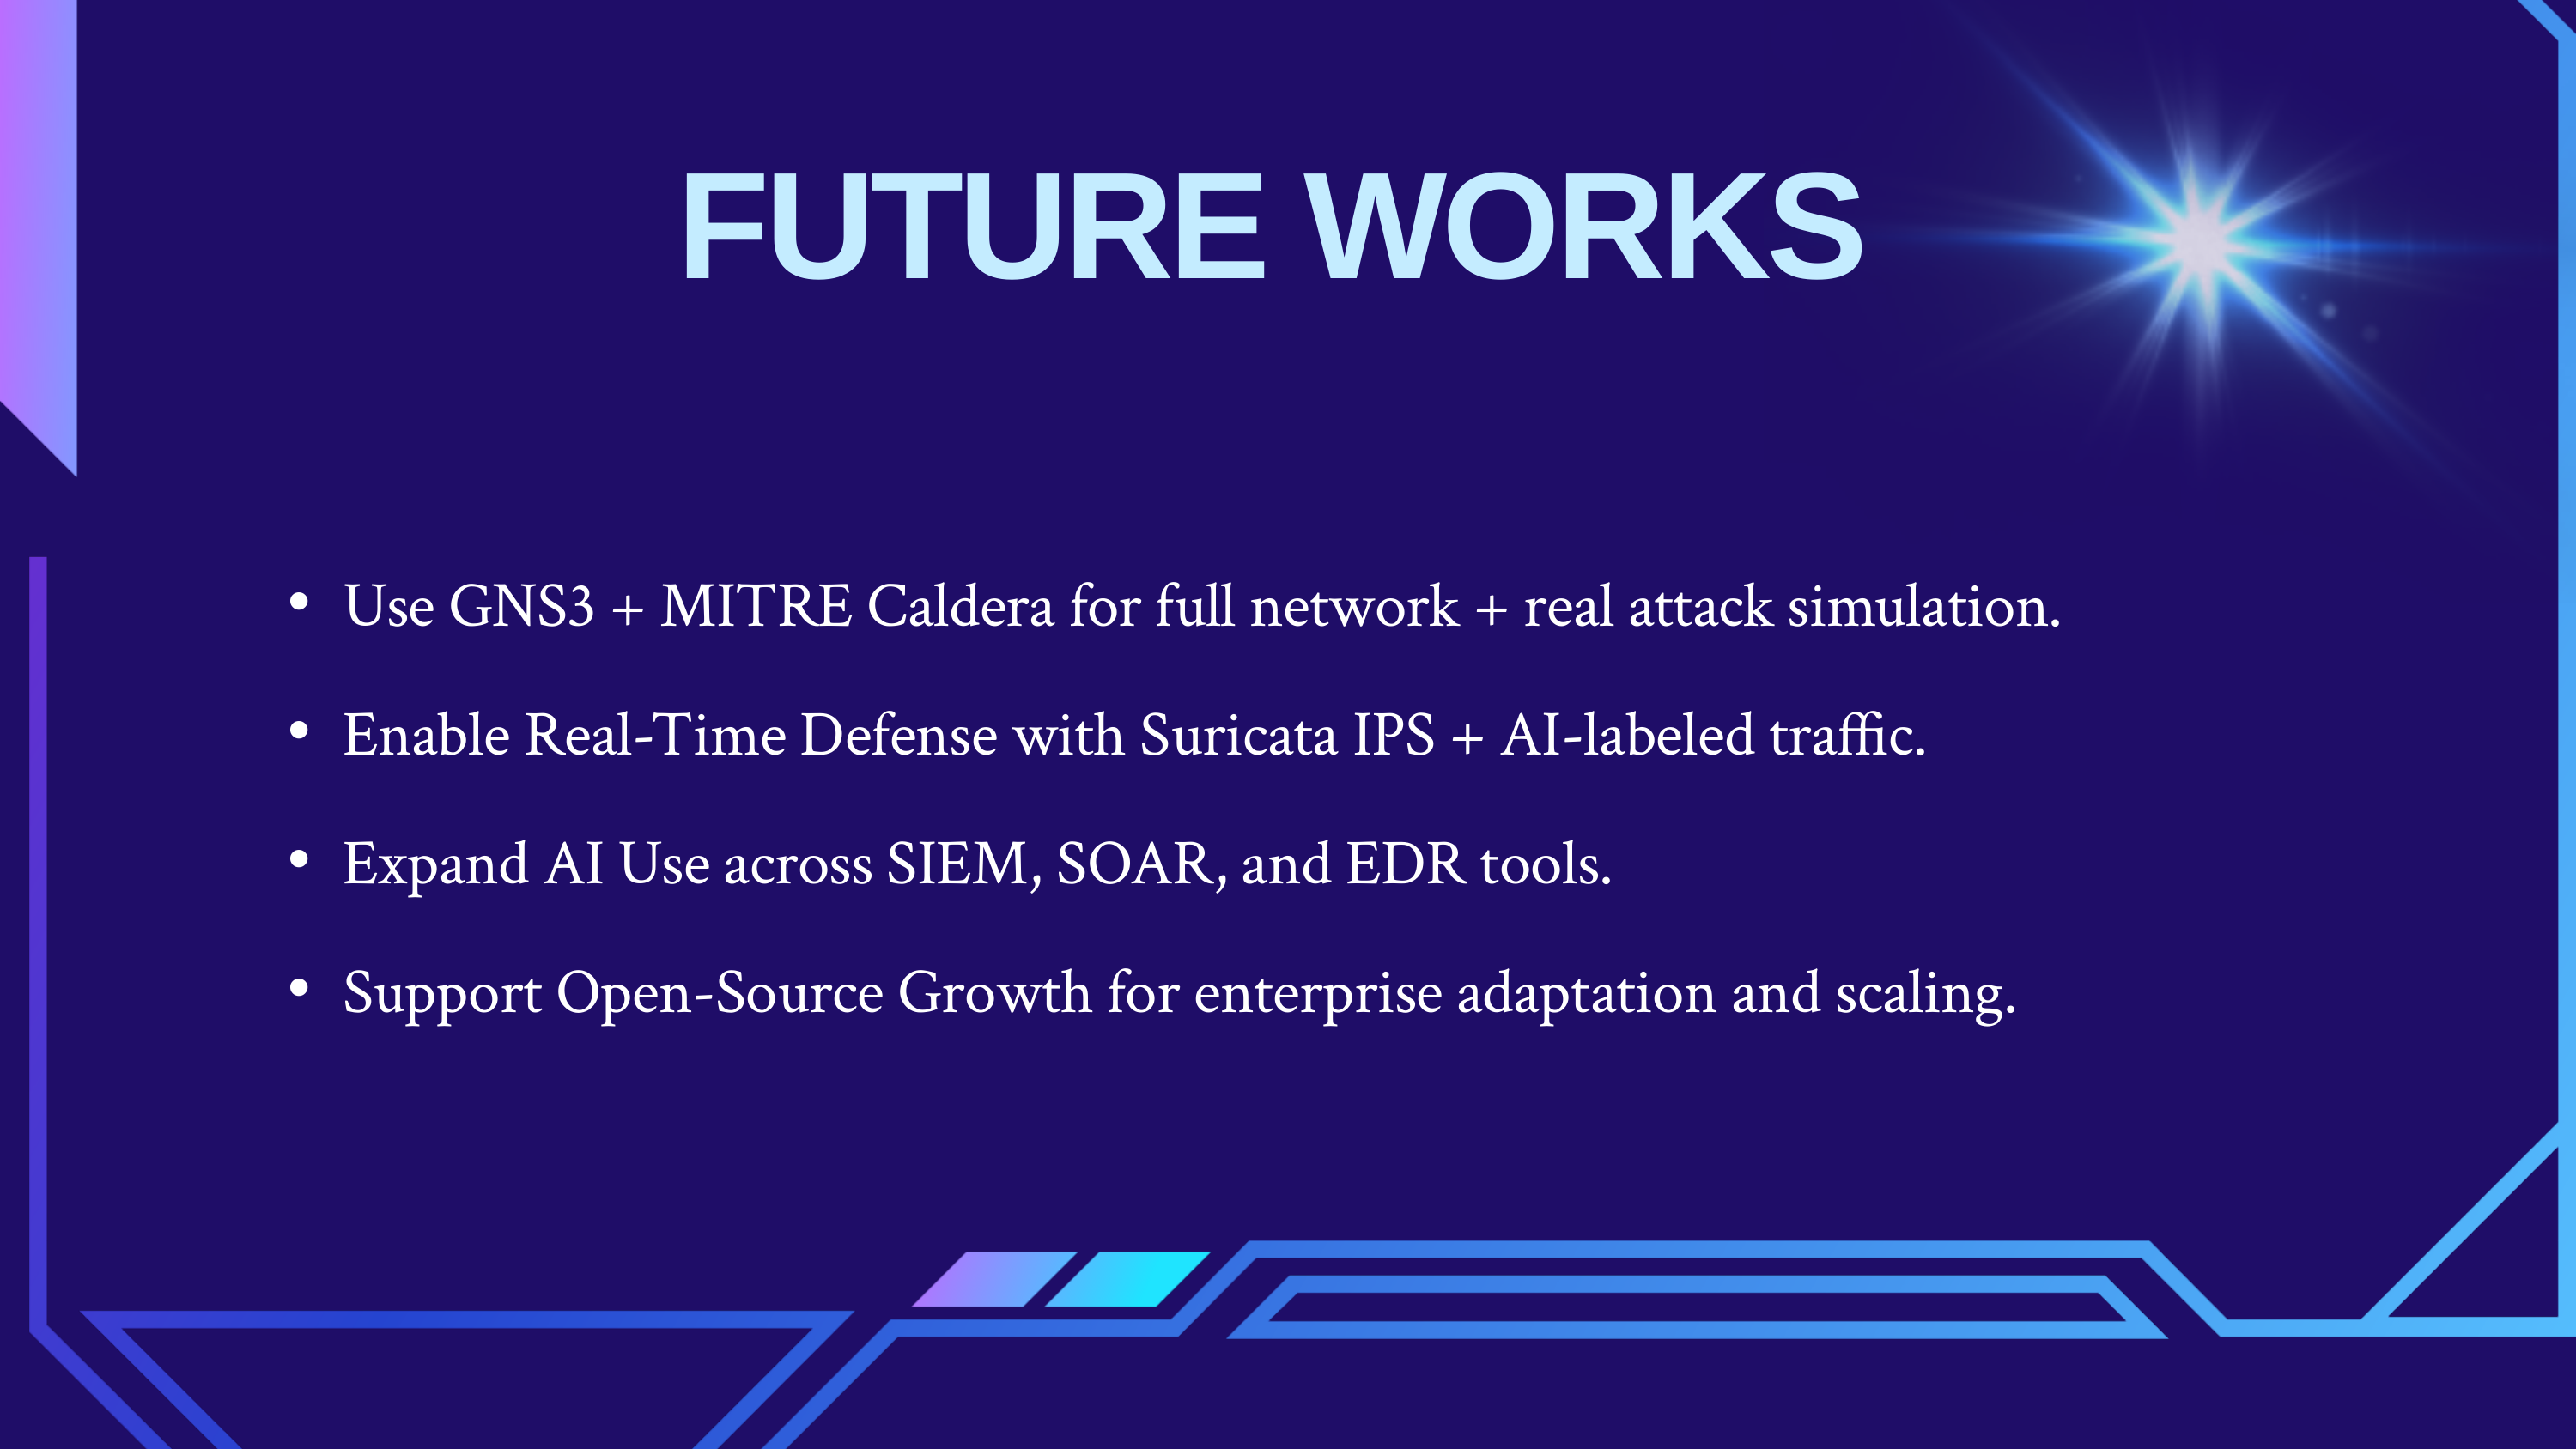

FUTURE WORKS
Use GNS3 + MITRE Caldera for full network + real attack simulation.
Enable Real-Time Defense with Suricata IPS + AI-labeled traffic.
Expand AI Use across SIEM, SOAR, and EDR tools.
Support Open-Source Growth for enterprise adaptation and scaling.